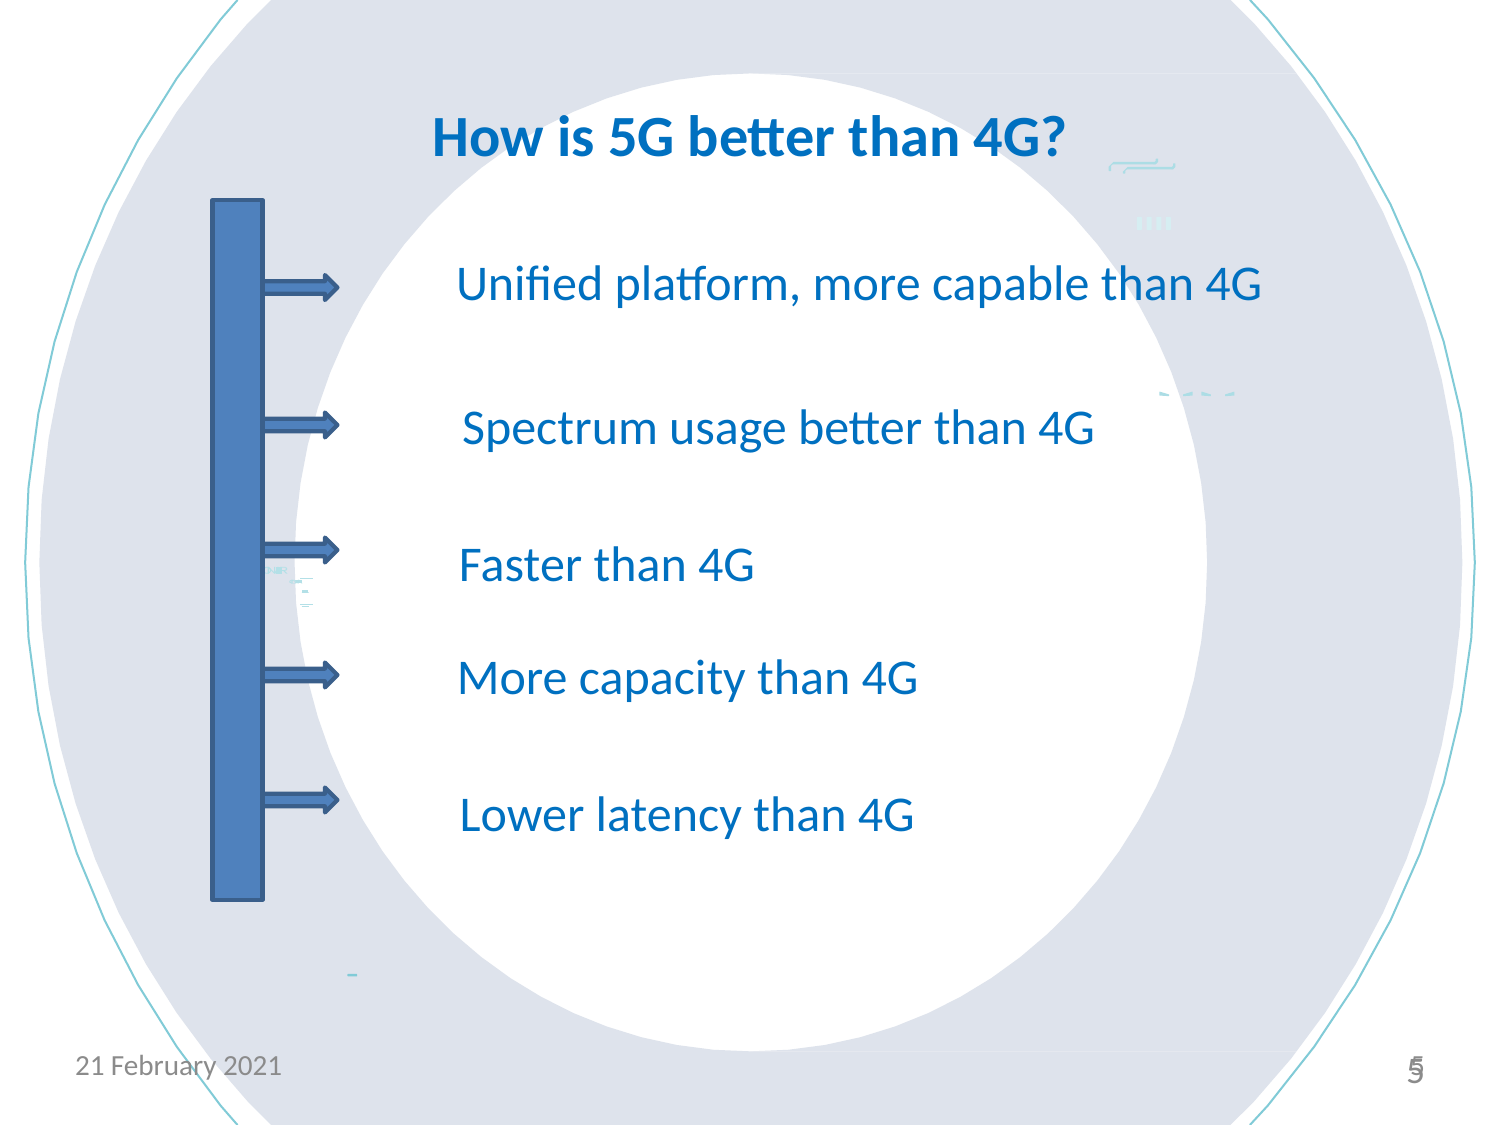

How is 5G better than 4G?

 Unified platform, more capable than 4G

Spectrum usage better than 4G

Faster than 4G

More capacity than 4G

Lower latency than 4G

21 February 2021
5
5